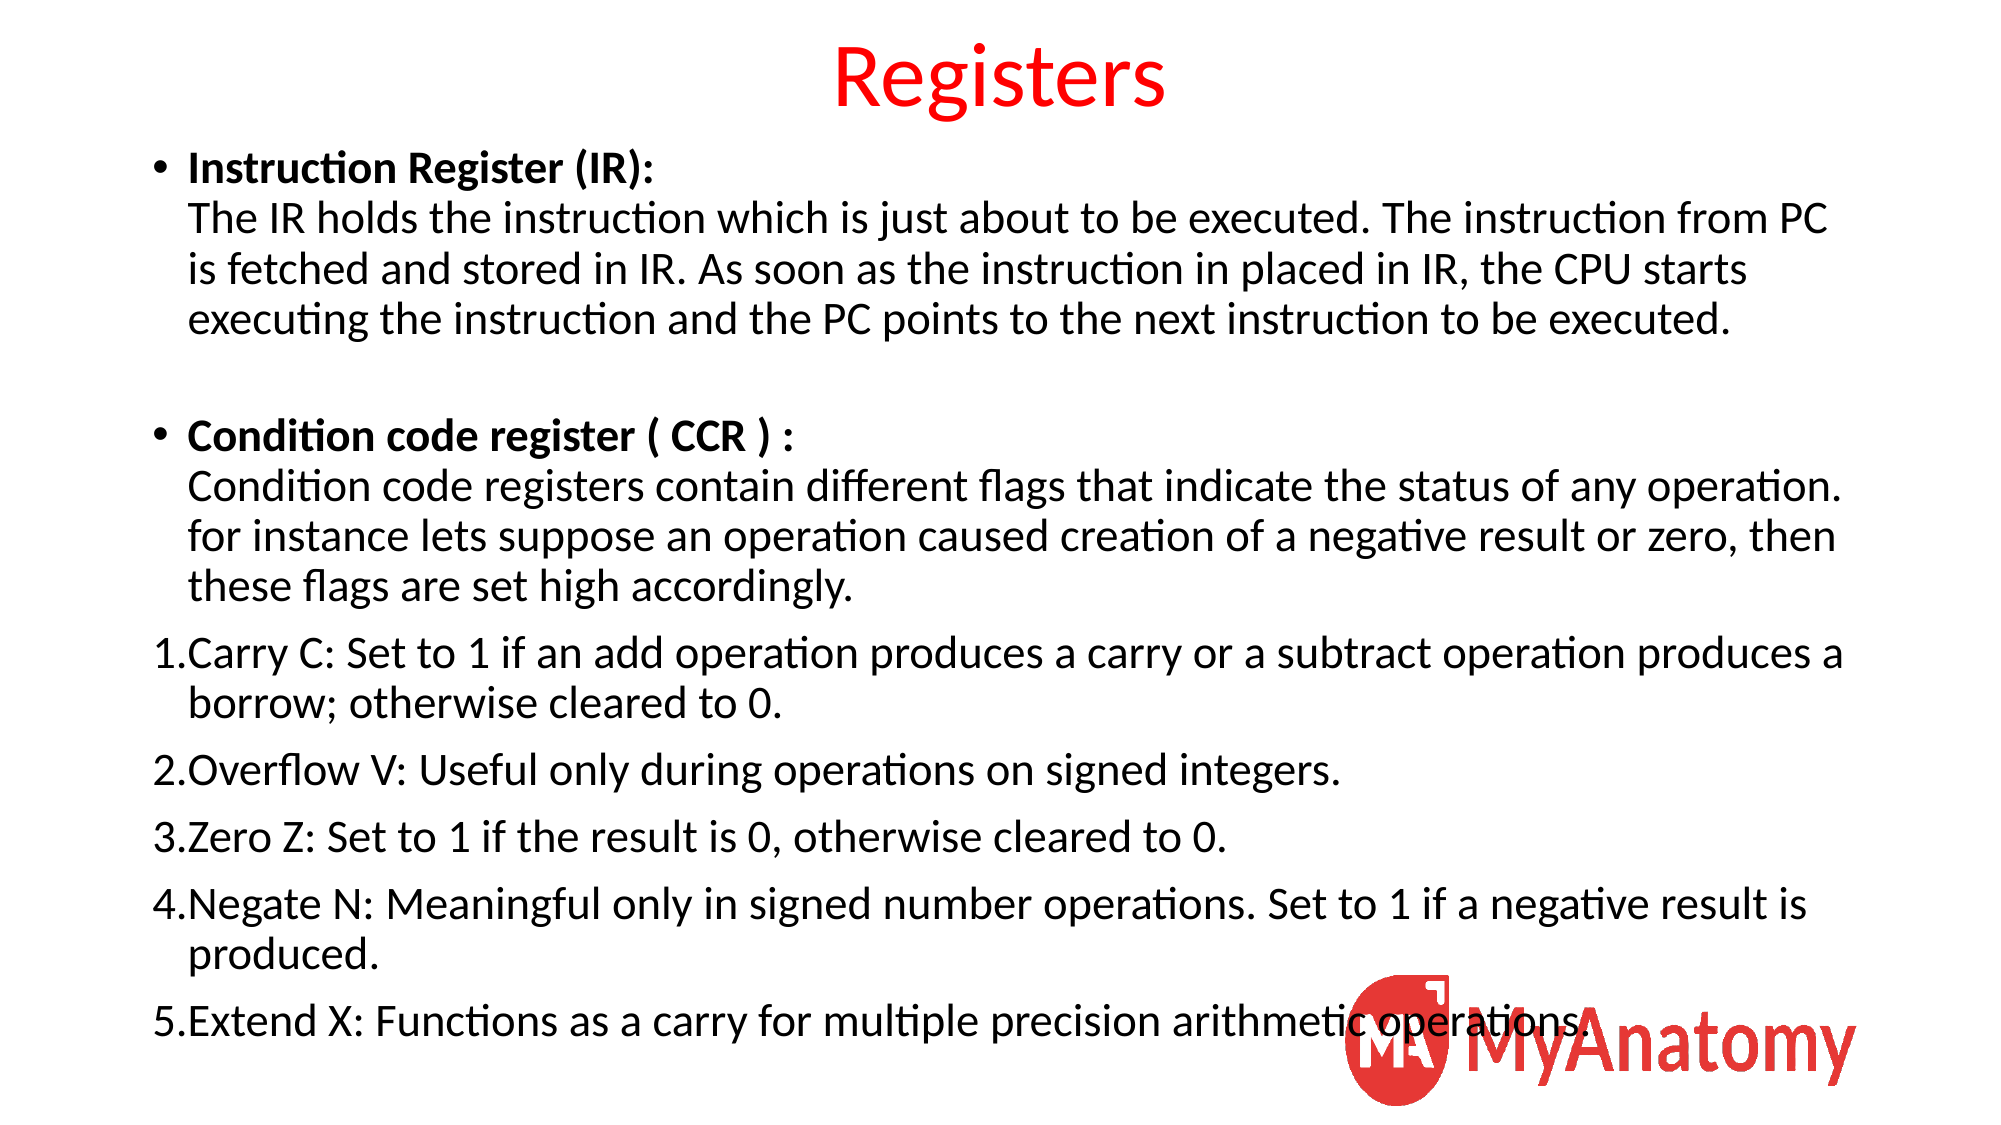

# Registers
Instruction Register (IR): 
The IR holds the instruction which is just about to be executed. The instruction from PC is fetched and stored in IR. As soon as the instruction in placed in IR, the CPU starts executing the instruction and the PC points to the next instruction to be executed.
Condition code register ( CCR ) : 
Condition code registers contain different flags that indicate the status of any operation. for instance lets suppose an operation caused creation of a negative result or zero, then these flags are set high accordingly.
Carry C: Set to 1 if an add operation produces a carry or a subtract operation produces a borrow; otherwise cleared to 0.
Overflow V: Useful only during operations on signed integers.
Zero Z: Set to 1 if the result is 0, otherwise cleared to 0.
Negate N: Meaningful only in signed number operations. Set to 1 if a negative result is produced.
Extend X: Functions as a carry for multiple precision arithmetic operations.